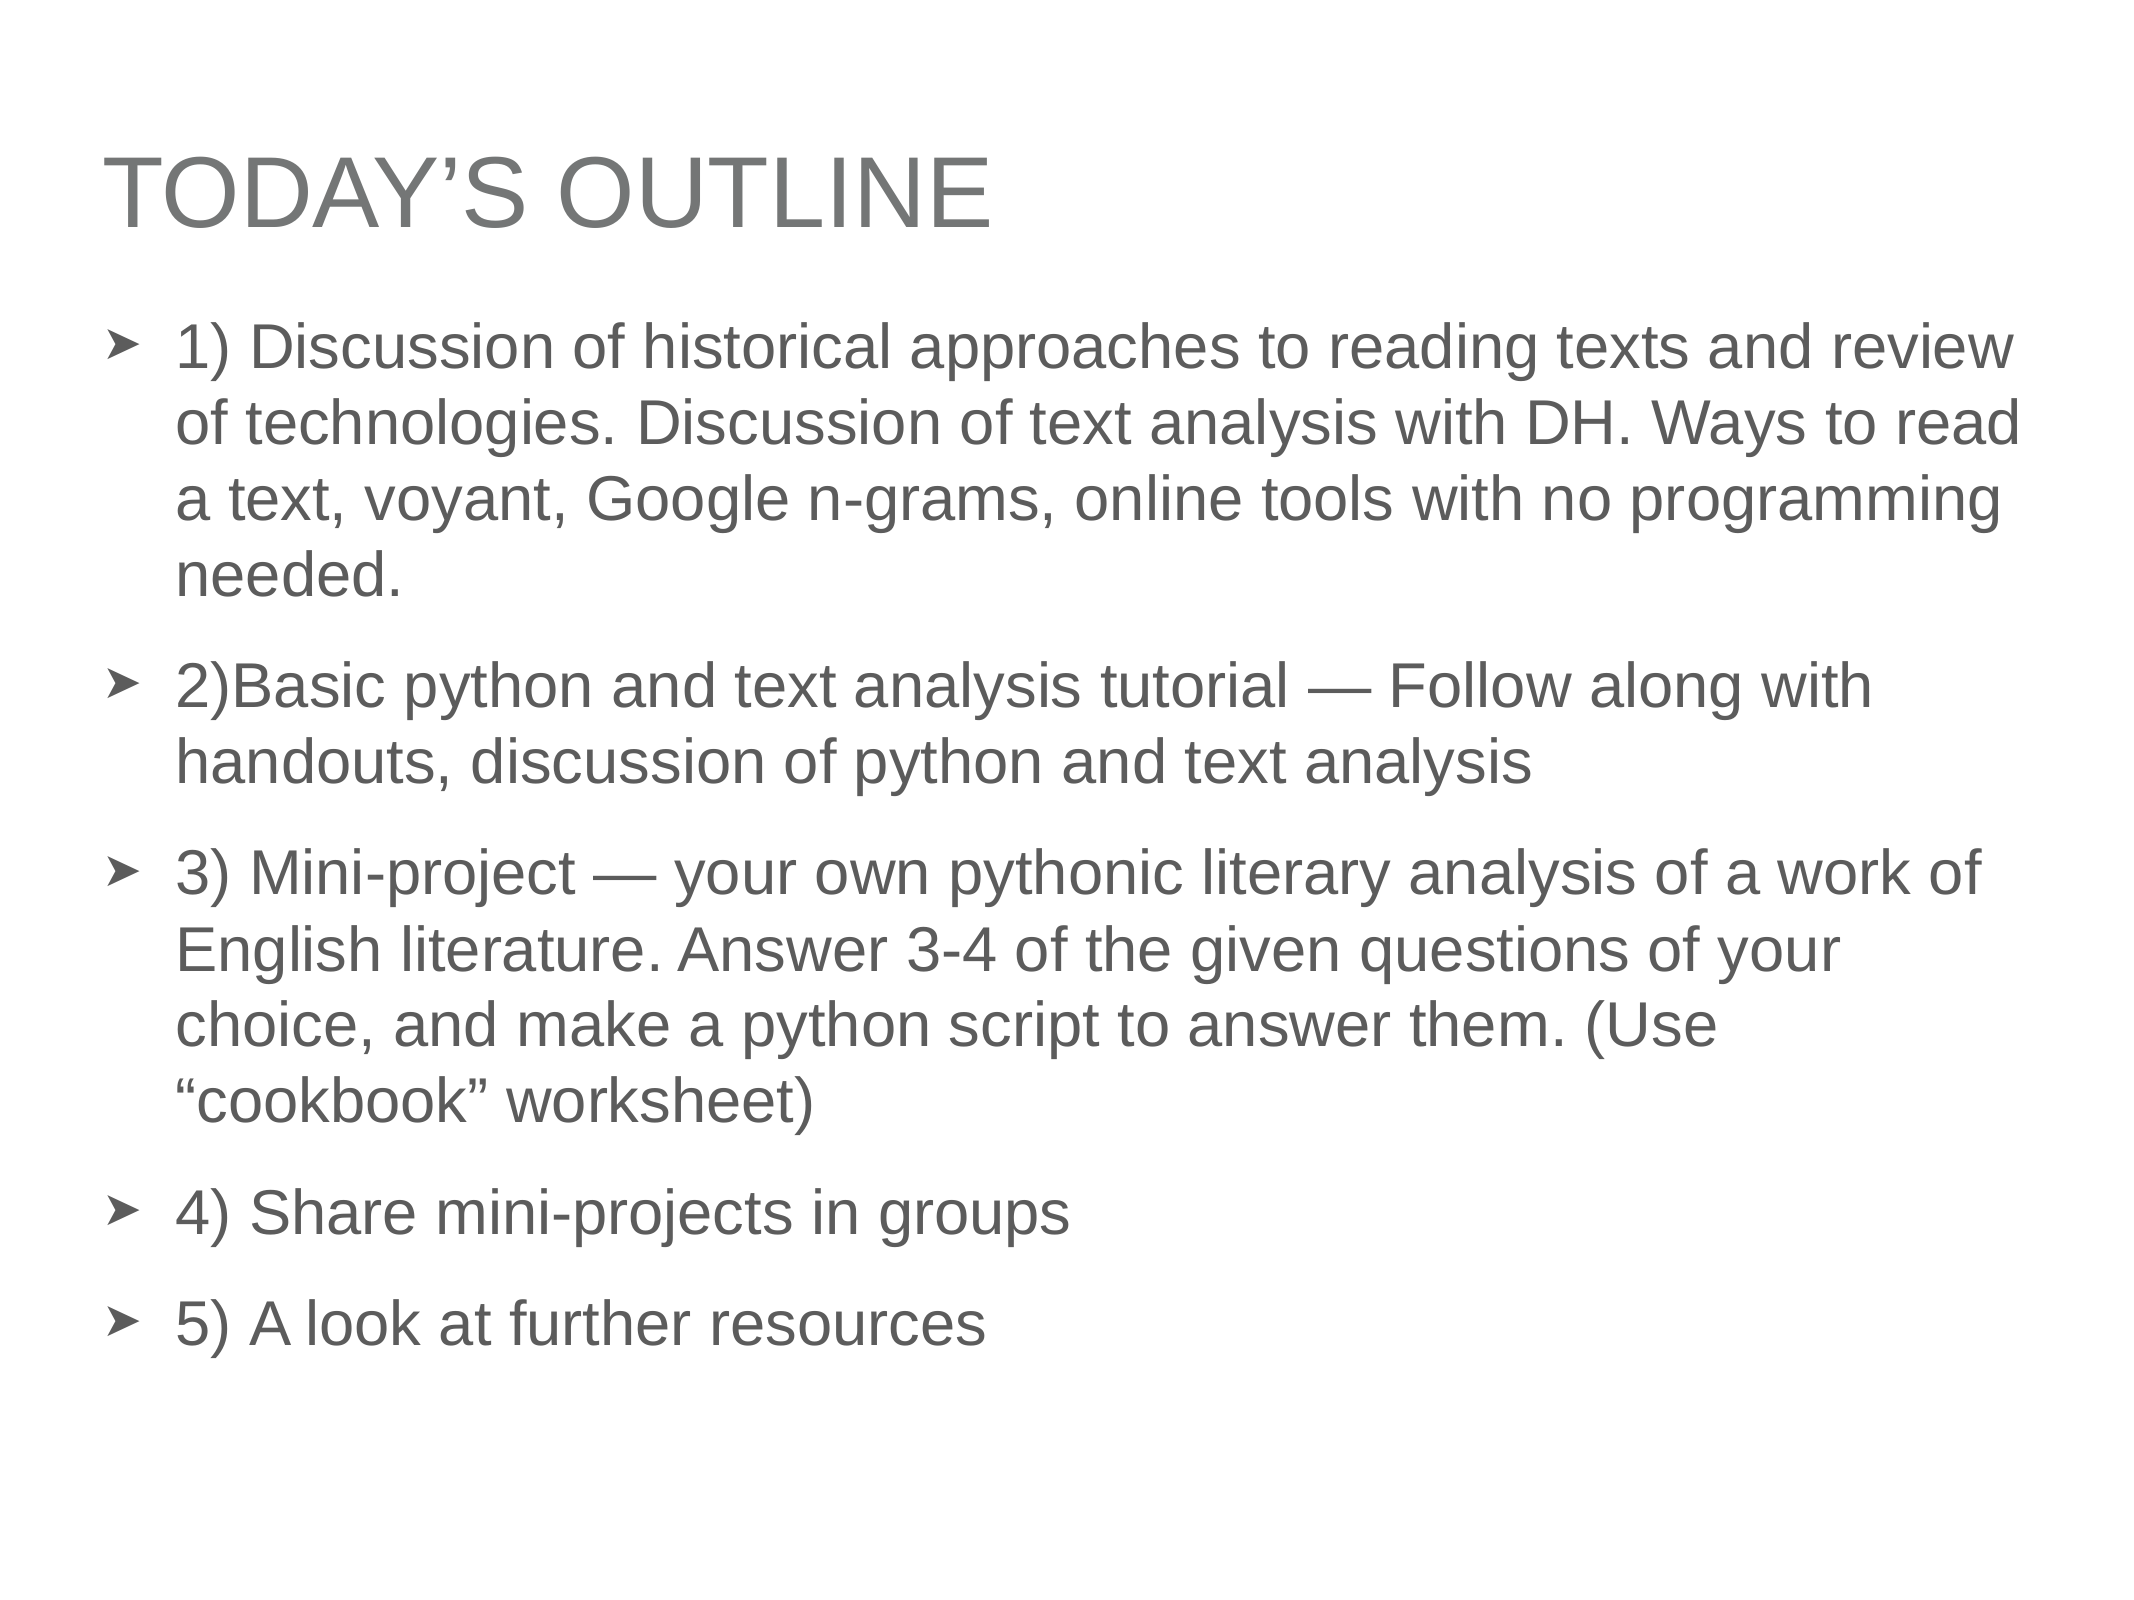

# Today’s Outline

1) Discussion of historical approaches to reading texts and review of technologies. Discussion of text analysis with DH. Ways to read a text, voyant, Google n-grams, online tools with no programming needed.
2)Basic python and text analysis tutorial — Follow along with handouts, discussion of python and text analysis
3) Mini-project — your own pythonic literary analysis of a work of English literature. Answer 3-4 of the given questions of your choice, and make a python script to answer them. (Use “cookbook” worksheet)
4) Share mini-projects in groups
5) A look at further resources